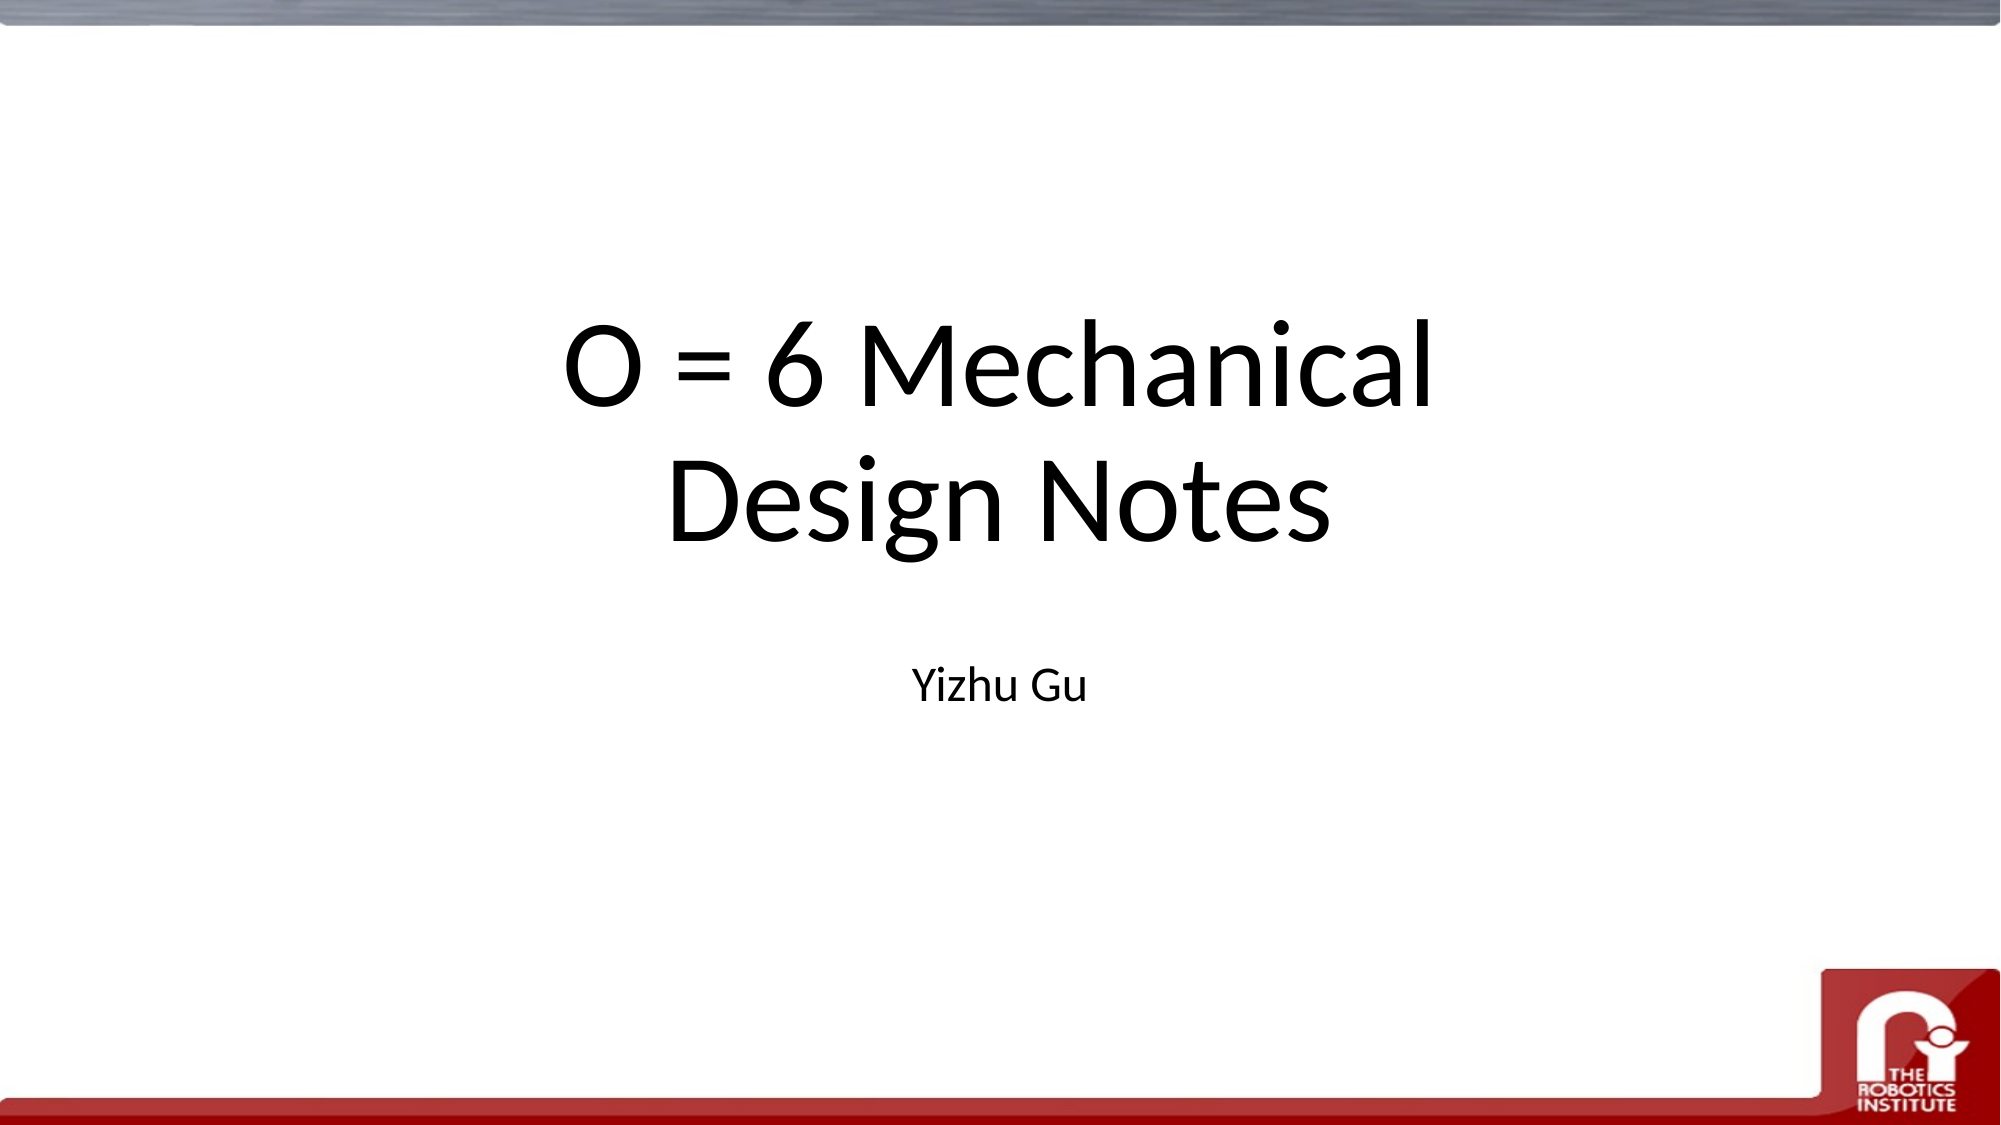

# O = 6 Mechanical
Design Notes

Yizhu Gu